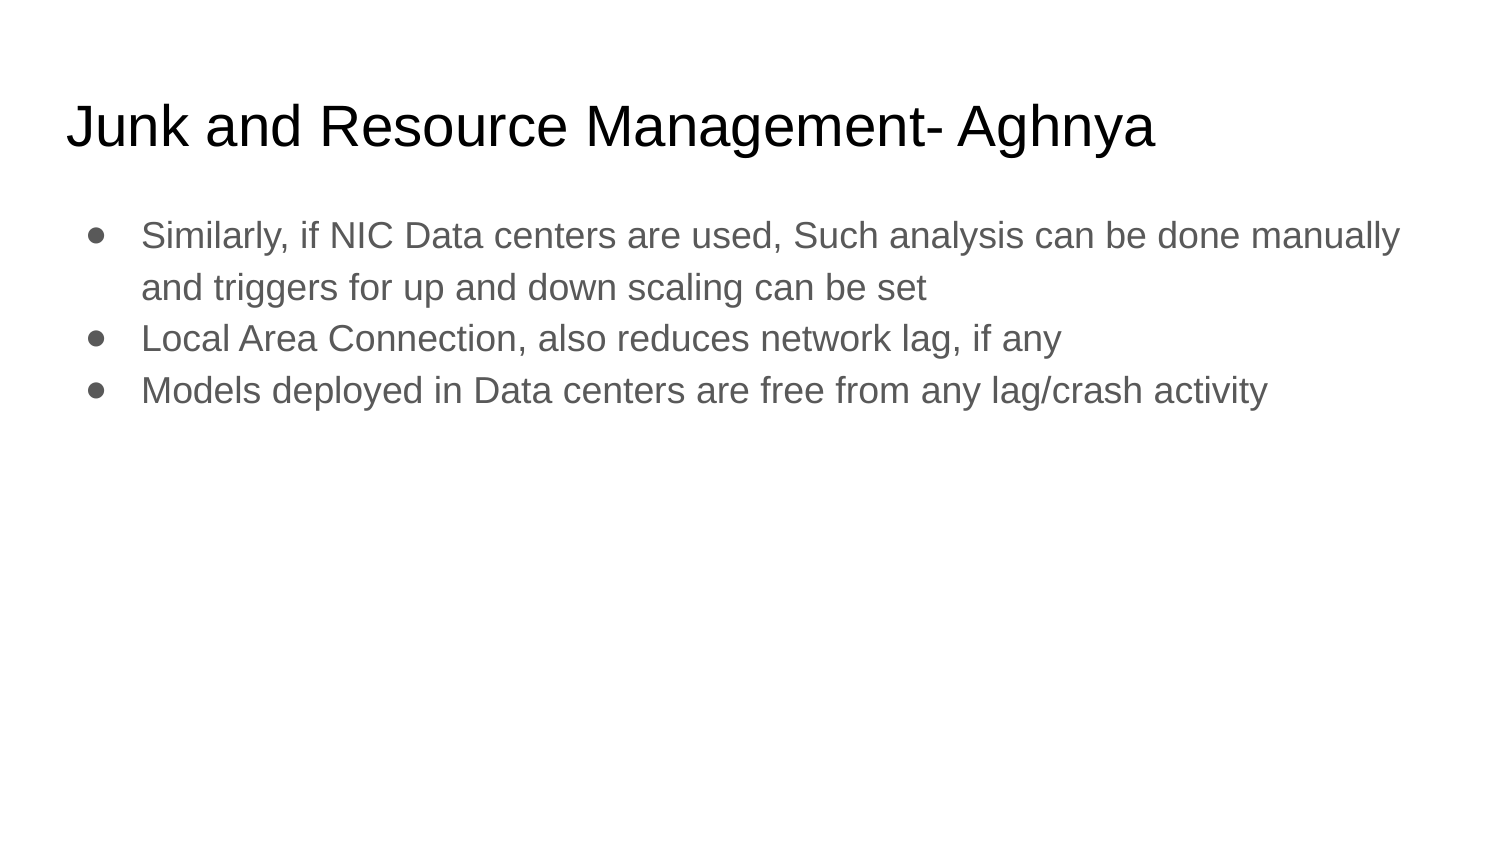

# Junk and Resource Management- Aghnya

Similarly, if NIC Data centers are used, Such analysis can be done manually and triggers for up and down scaling can be set
Local Area Connection, also reduces network lag, if any
Models deployed in Data centers are free from any lag/crash activity